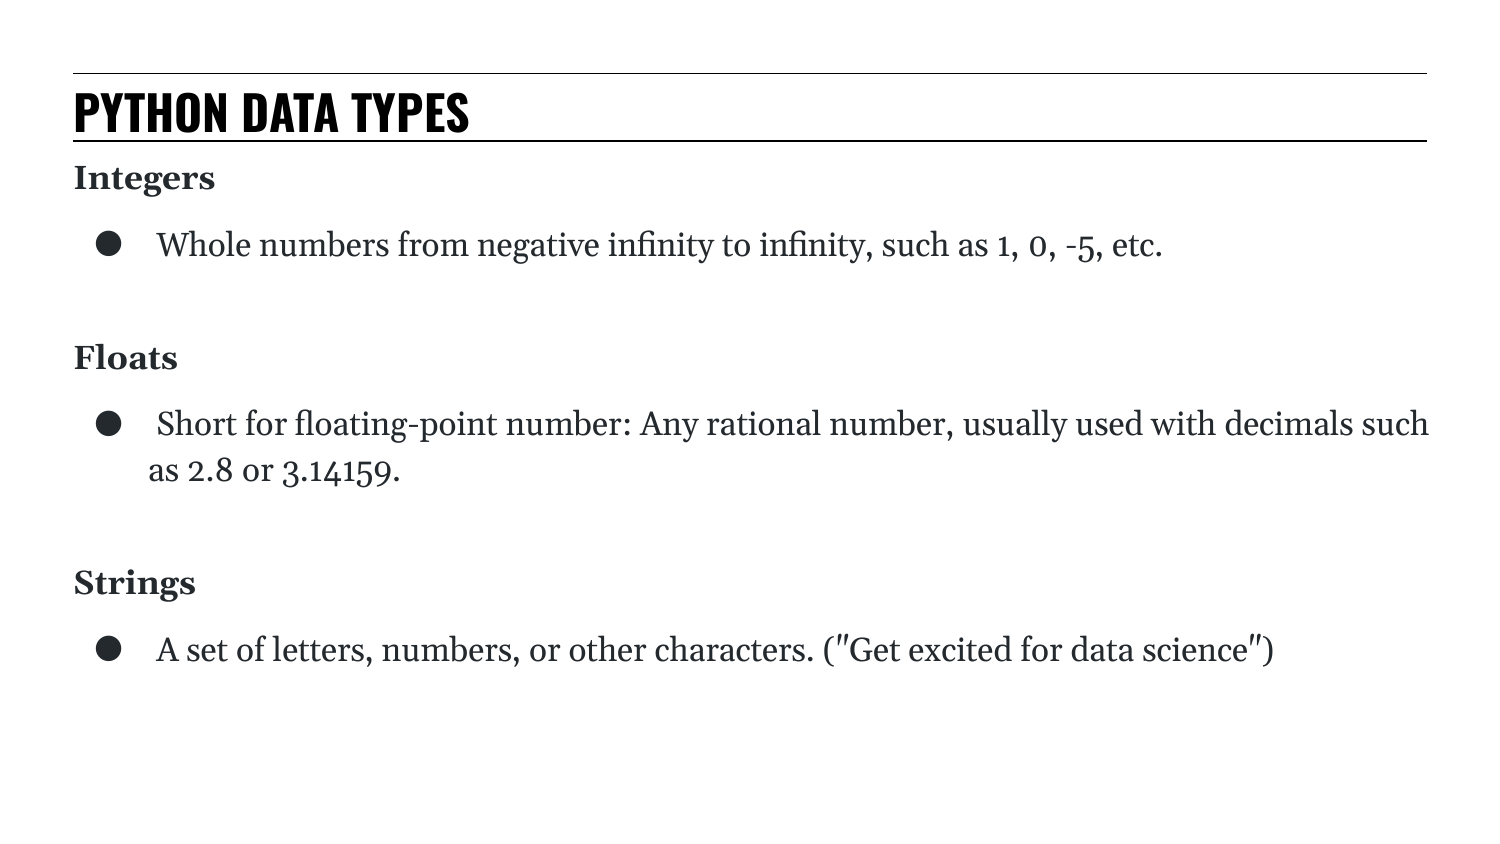

PYTHON DATA TYPES
Integers
 Whole numbers from negative infinity to infinity, such as 1, 0, -5, etc.
Floats
 Short for floating-point number: Any rational number, usually used with decimals such as 2.8 or 3.14159.
Strings
 A set of letters, numbers, or other characters. ("Get excited for data science")